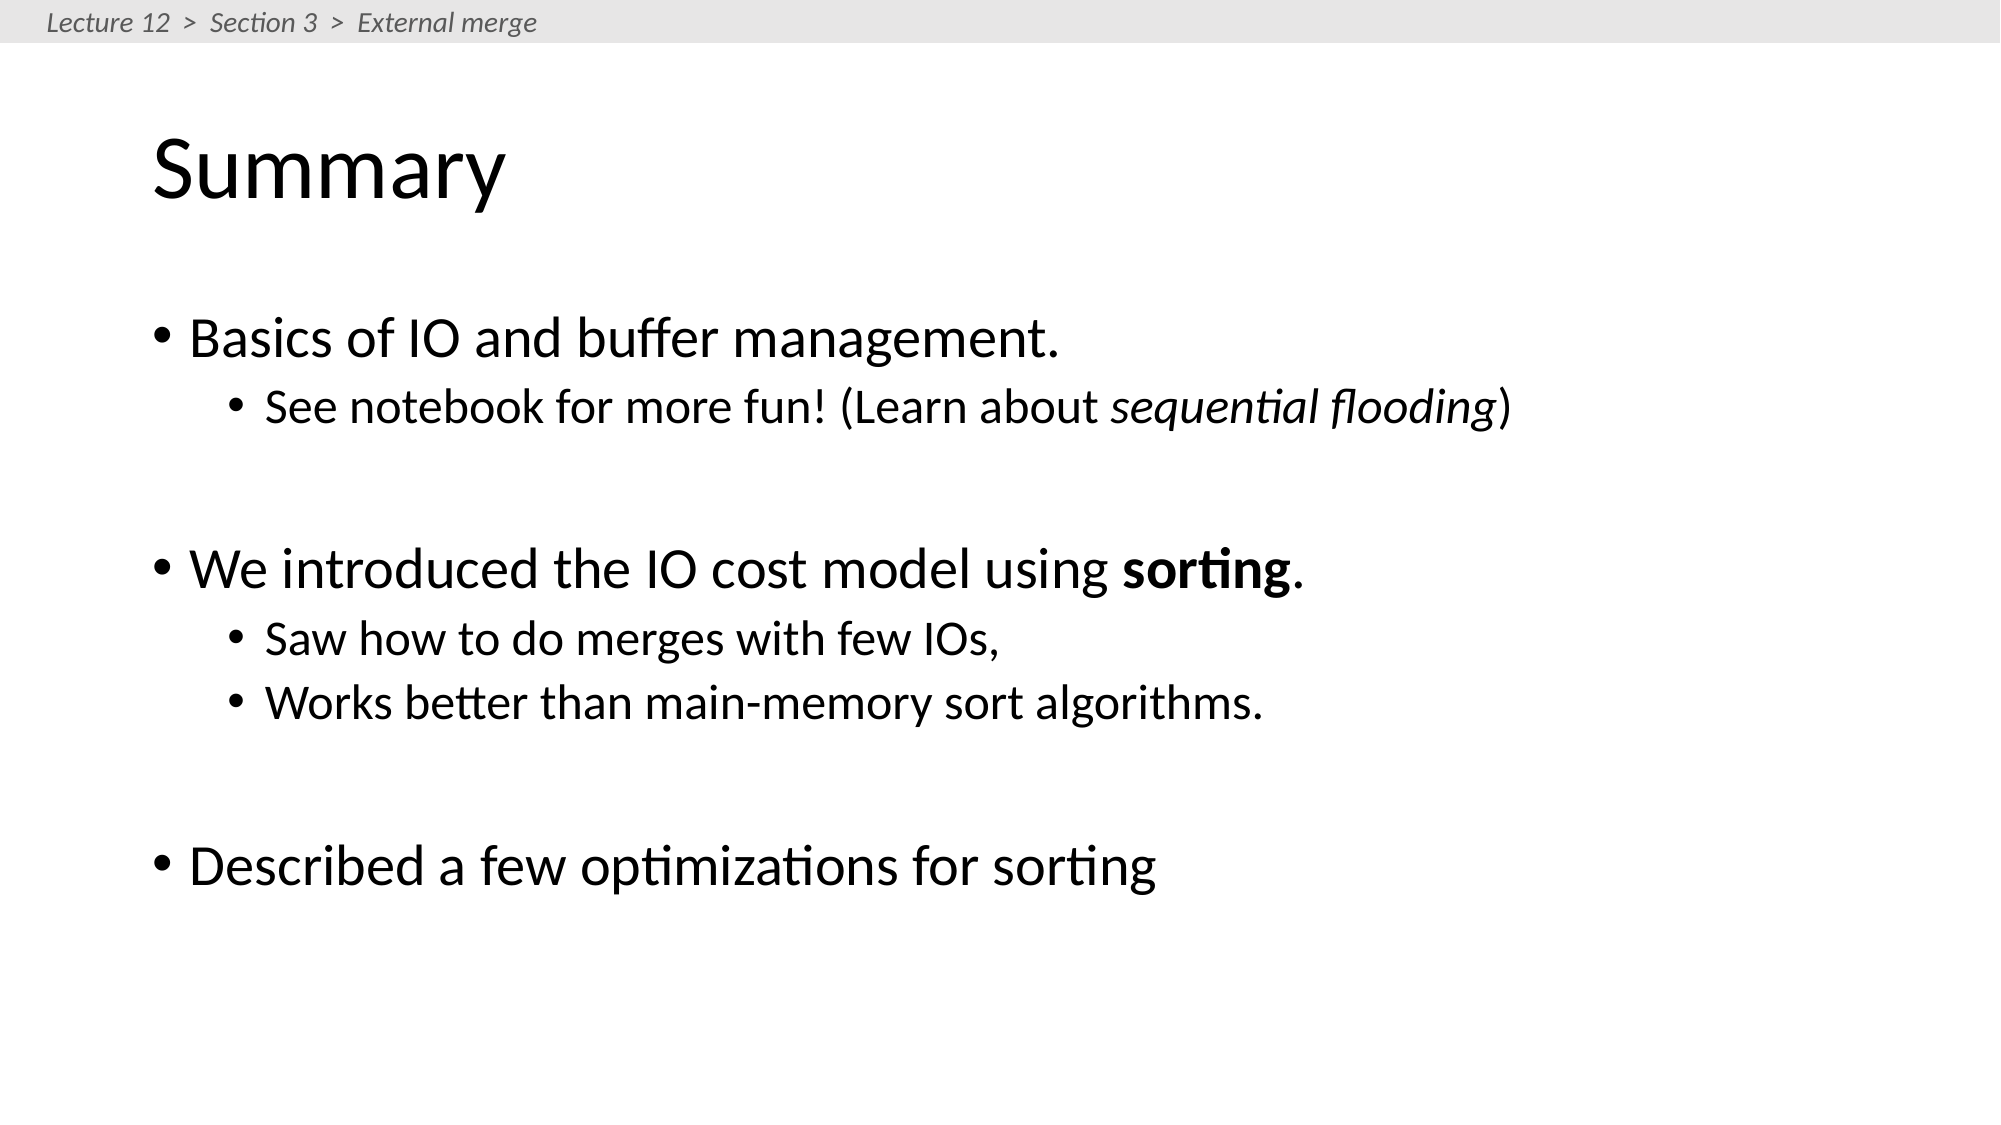

Lecture 12  >  Section 3  >  External merge
# Summary
Basics of IO and buffer management.
See notebook for more fun! (Learn about sequential flooding)

We introduced the IO cost model using sorting.
Saw how to do merges with few IOs,
Works better than main-memory sort algorithms.

Described a few optimizations for sorting